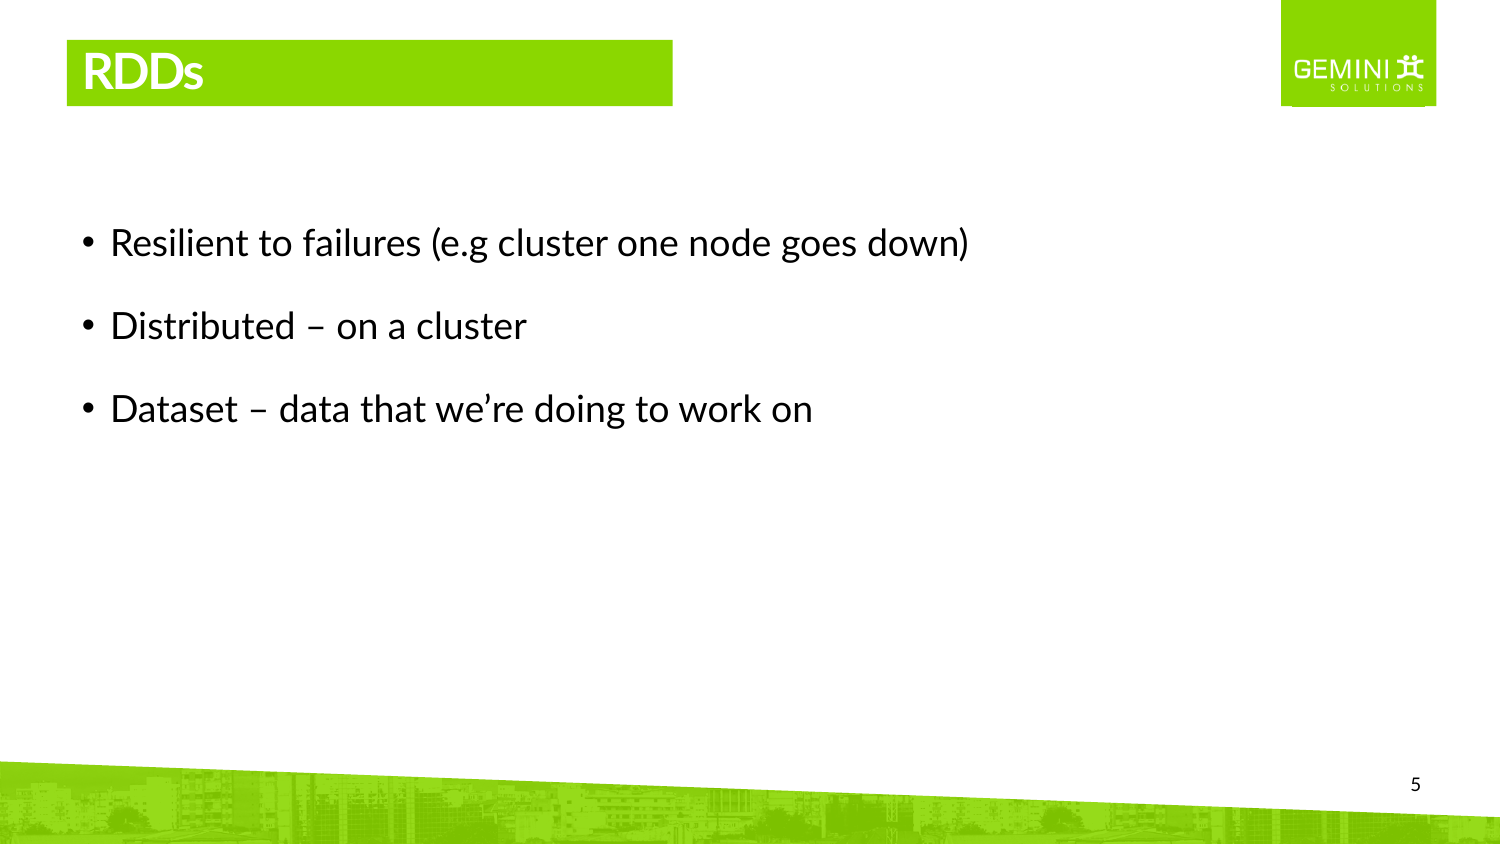

# RDDs
Resilient to failures (e.g cluster one node goes down)
Distributed – on a cluster
Dataset – data that we’re doing to work on
5